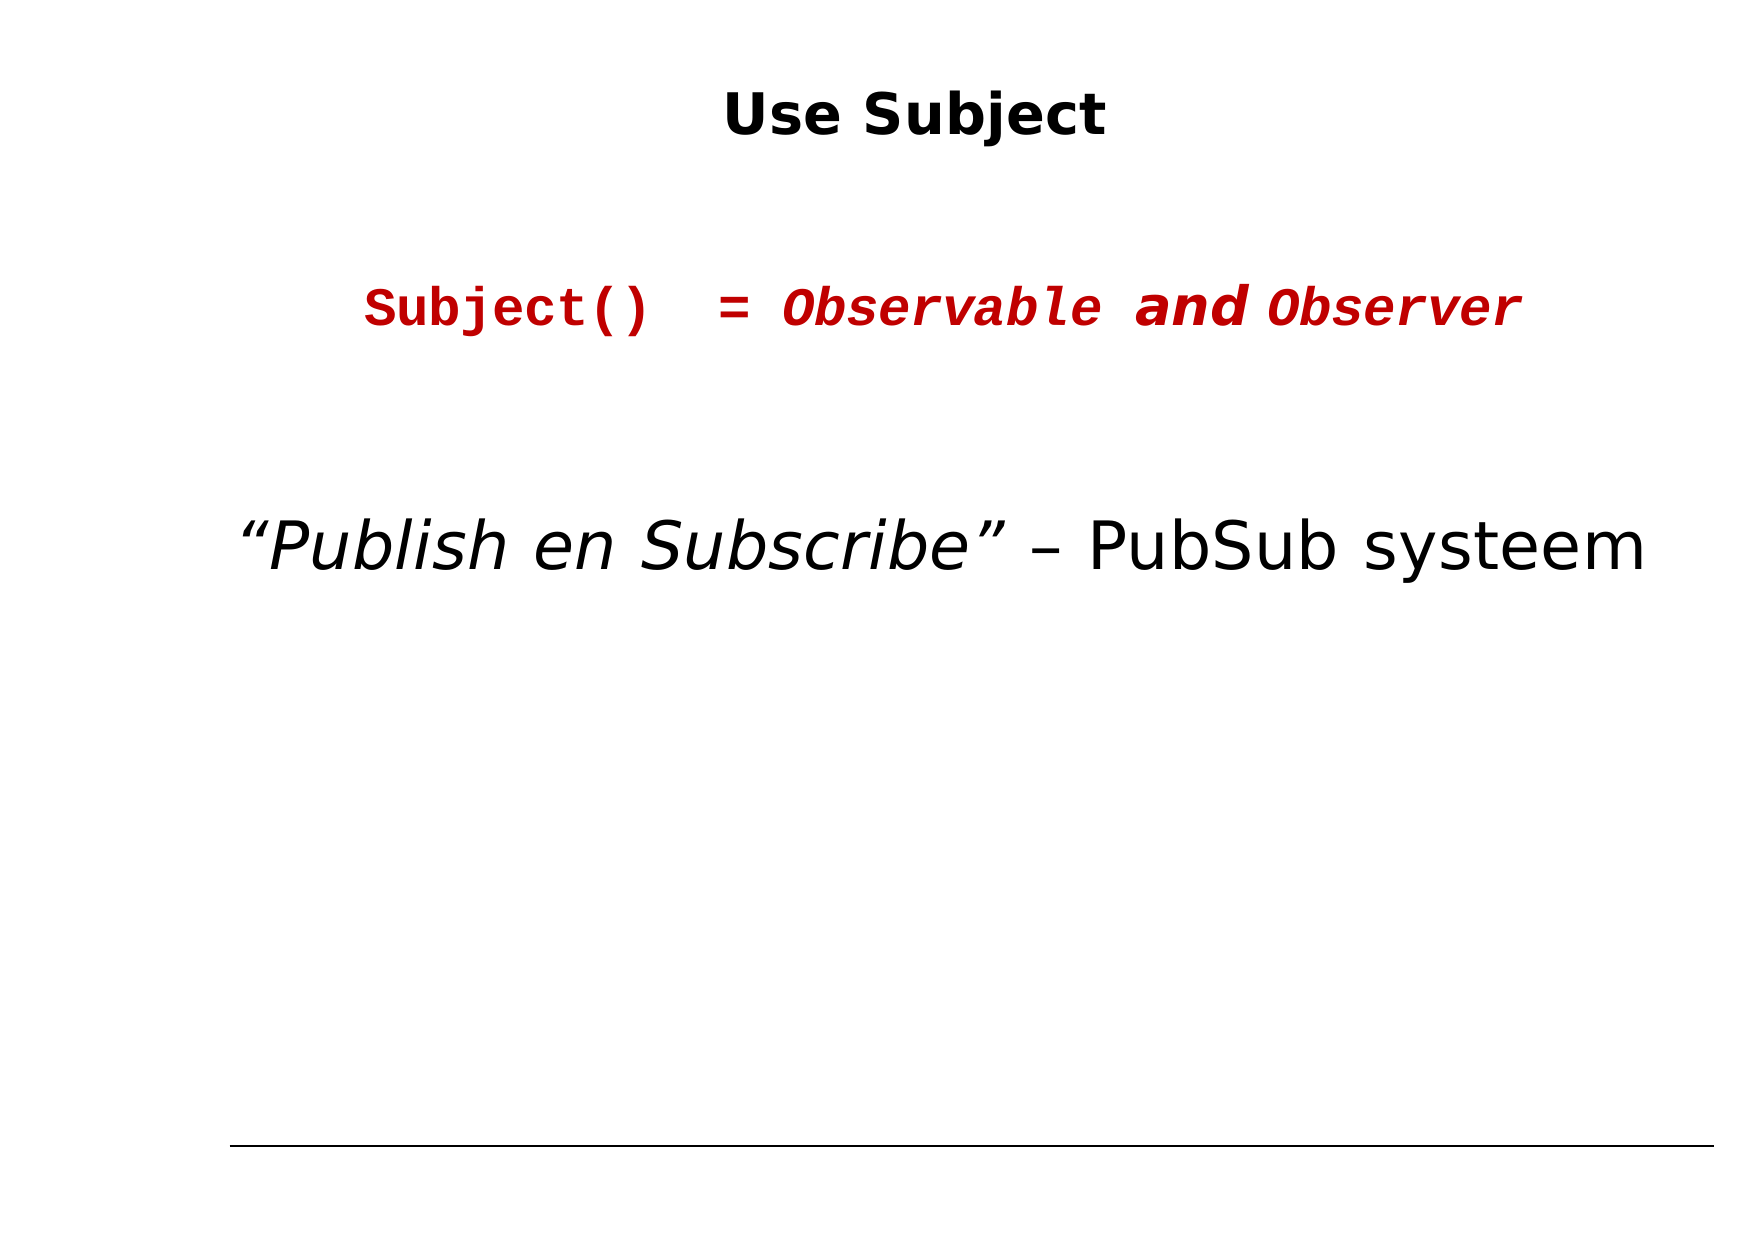

# Use Subject
Subject()  = Observable and Observer

“Publish en Subscribe” – PubSub systeem